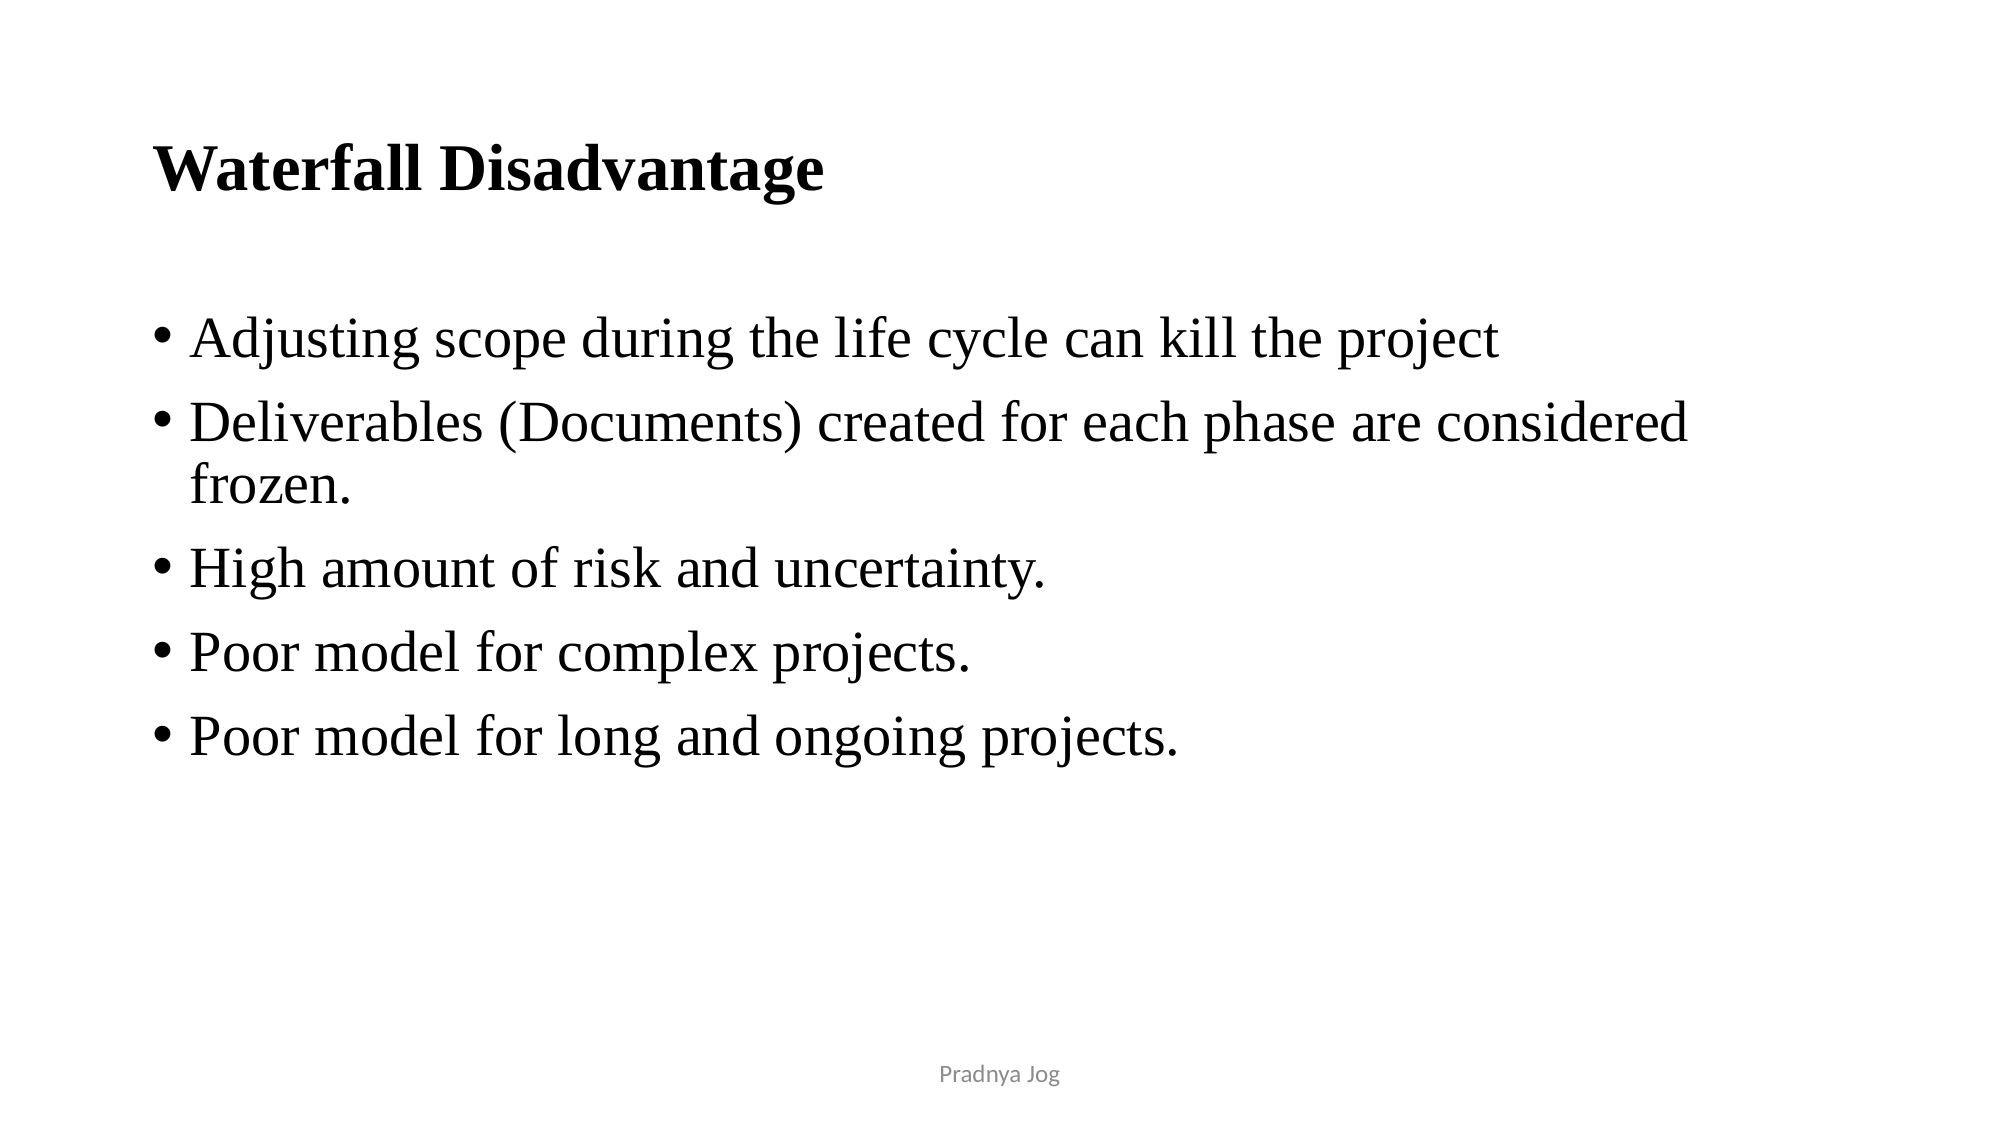

# Waterfall Disadvantage
Adjusting scope during the life cycle can kill the project
Deliverables (Documents) created for each phase are considered frozen.
High amount of risk and uncertainty.
Poor model for complex projects.
Poor model for long and ongoing projects.

Pradnya Jog